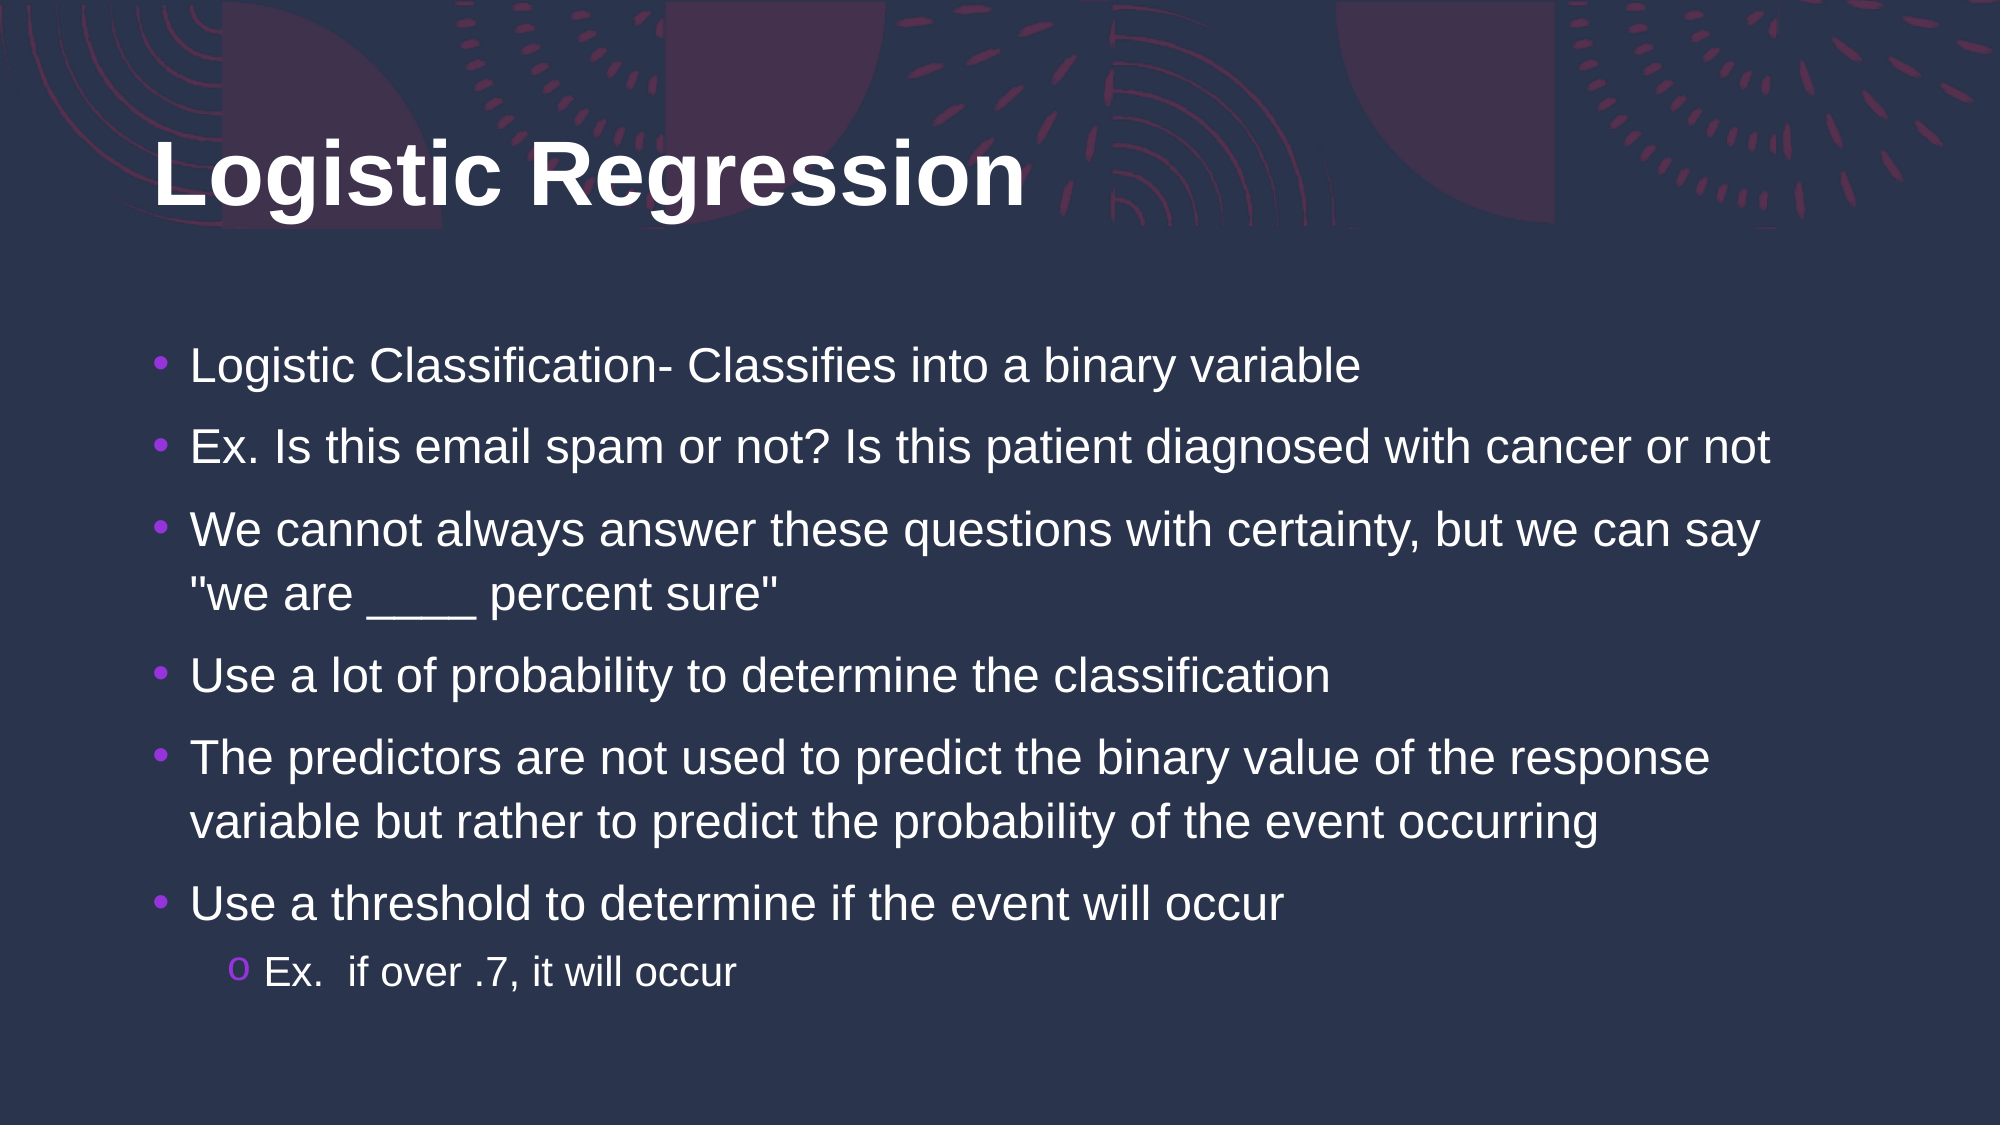

# Logistic Regression
Logistic Classification- Classifies into a binary variable
Ex. Is this email spam or not? Is this patient diagnosed with cancer or not
We cannot always answer these questions with certainty, but we can say "we are ____ percent sure"
Use a lot of probability to determine the classification
The predictors are not used to predict the binary value of the response variable but rather to predict the probability of the event occurring
Use a threshold to determine if the event will occur
Ex.  if over .7, it will occur